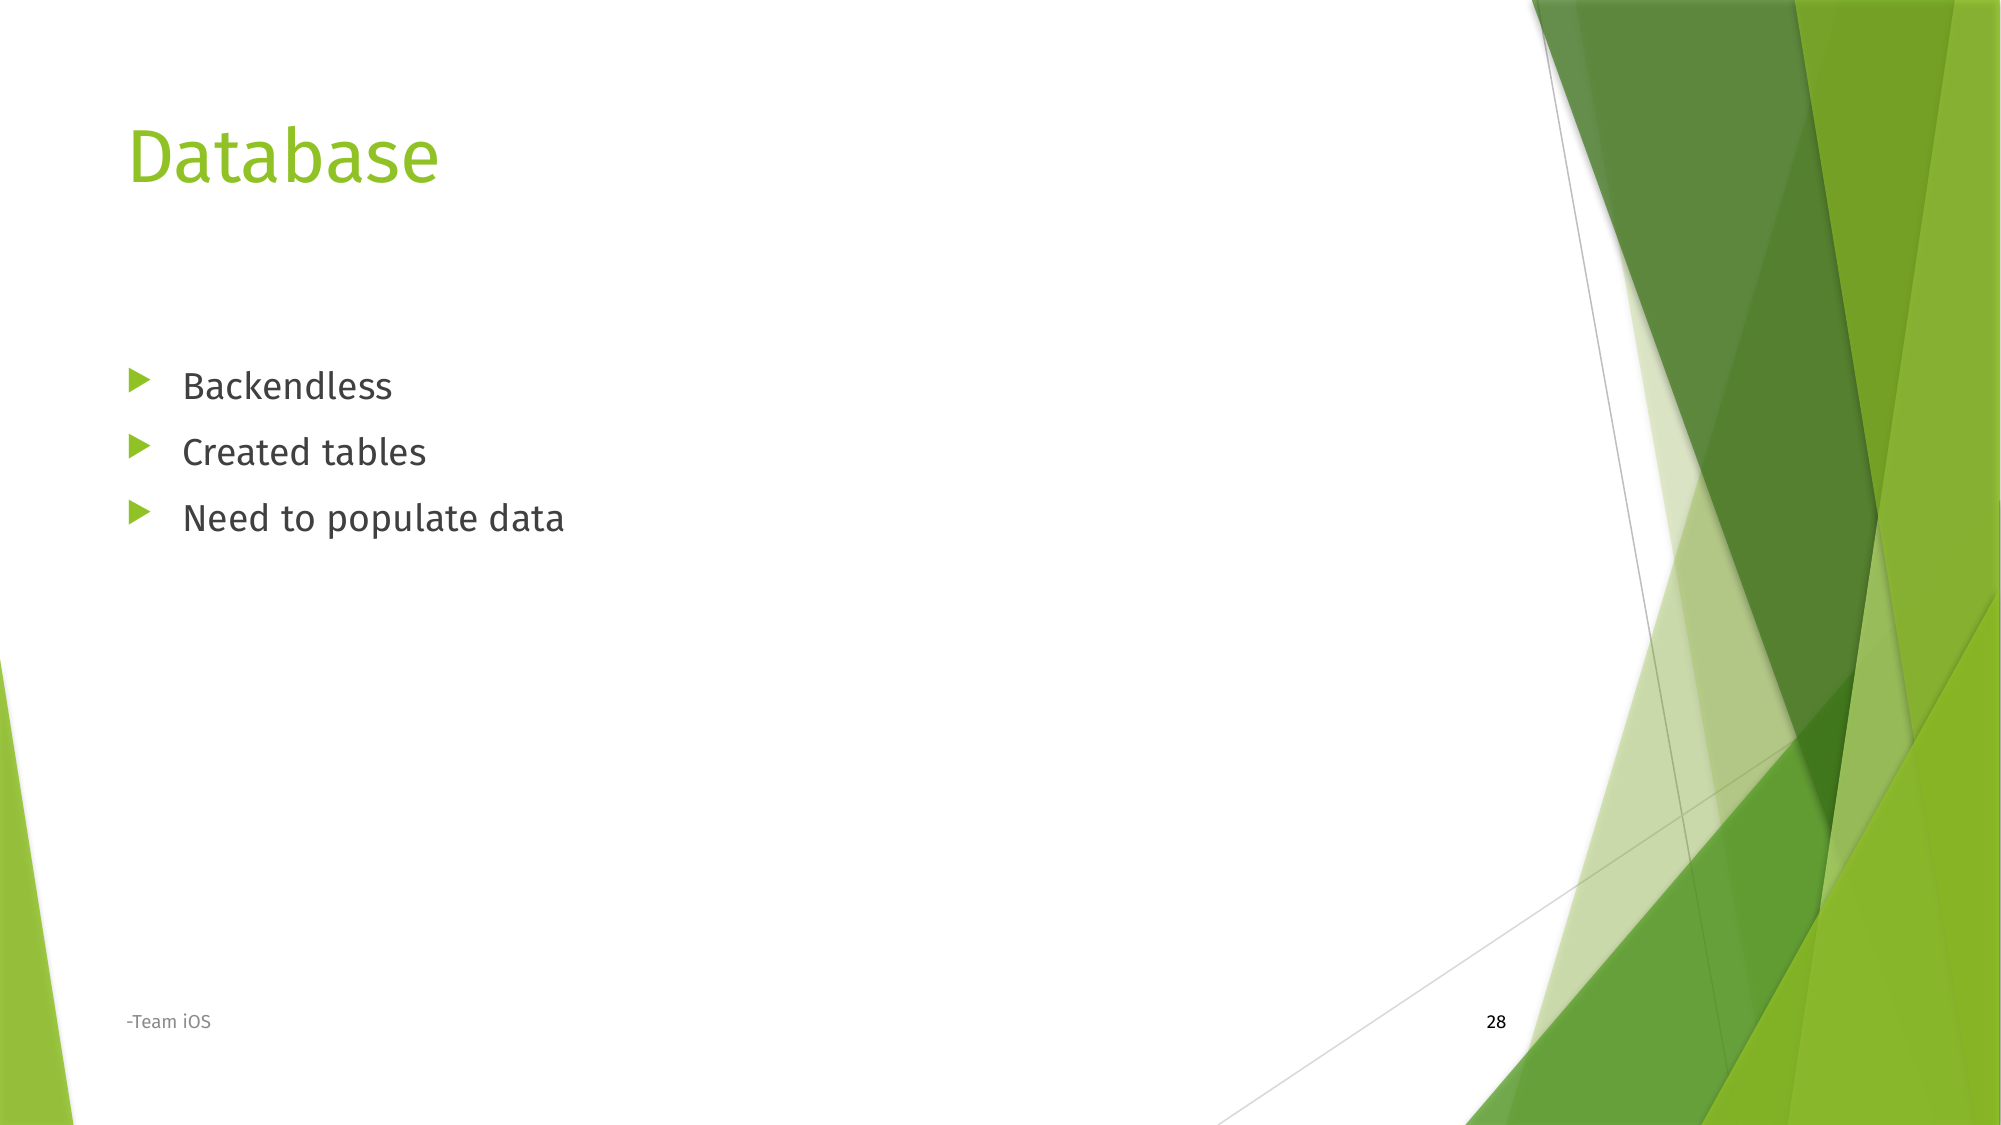

# Database
Backendless
Created tables
Need to populate data
-Team iOS
28